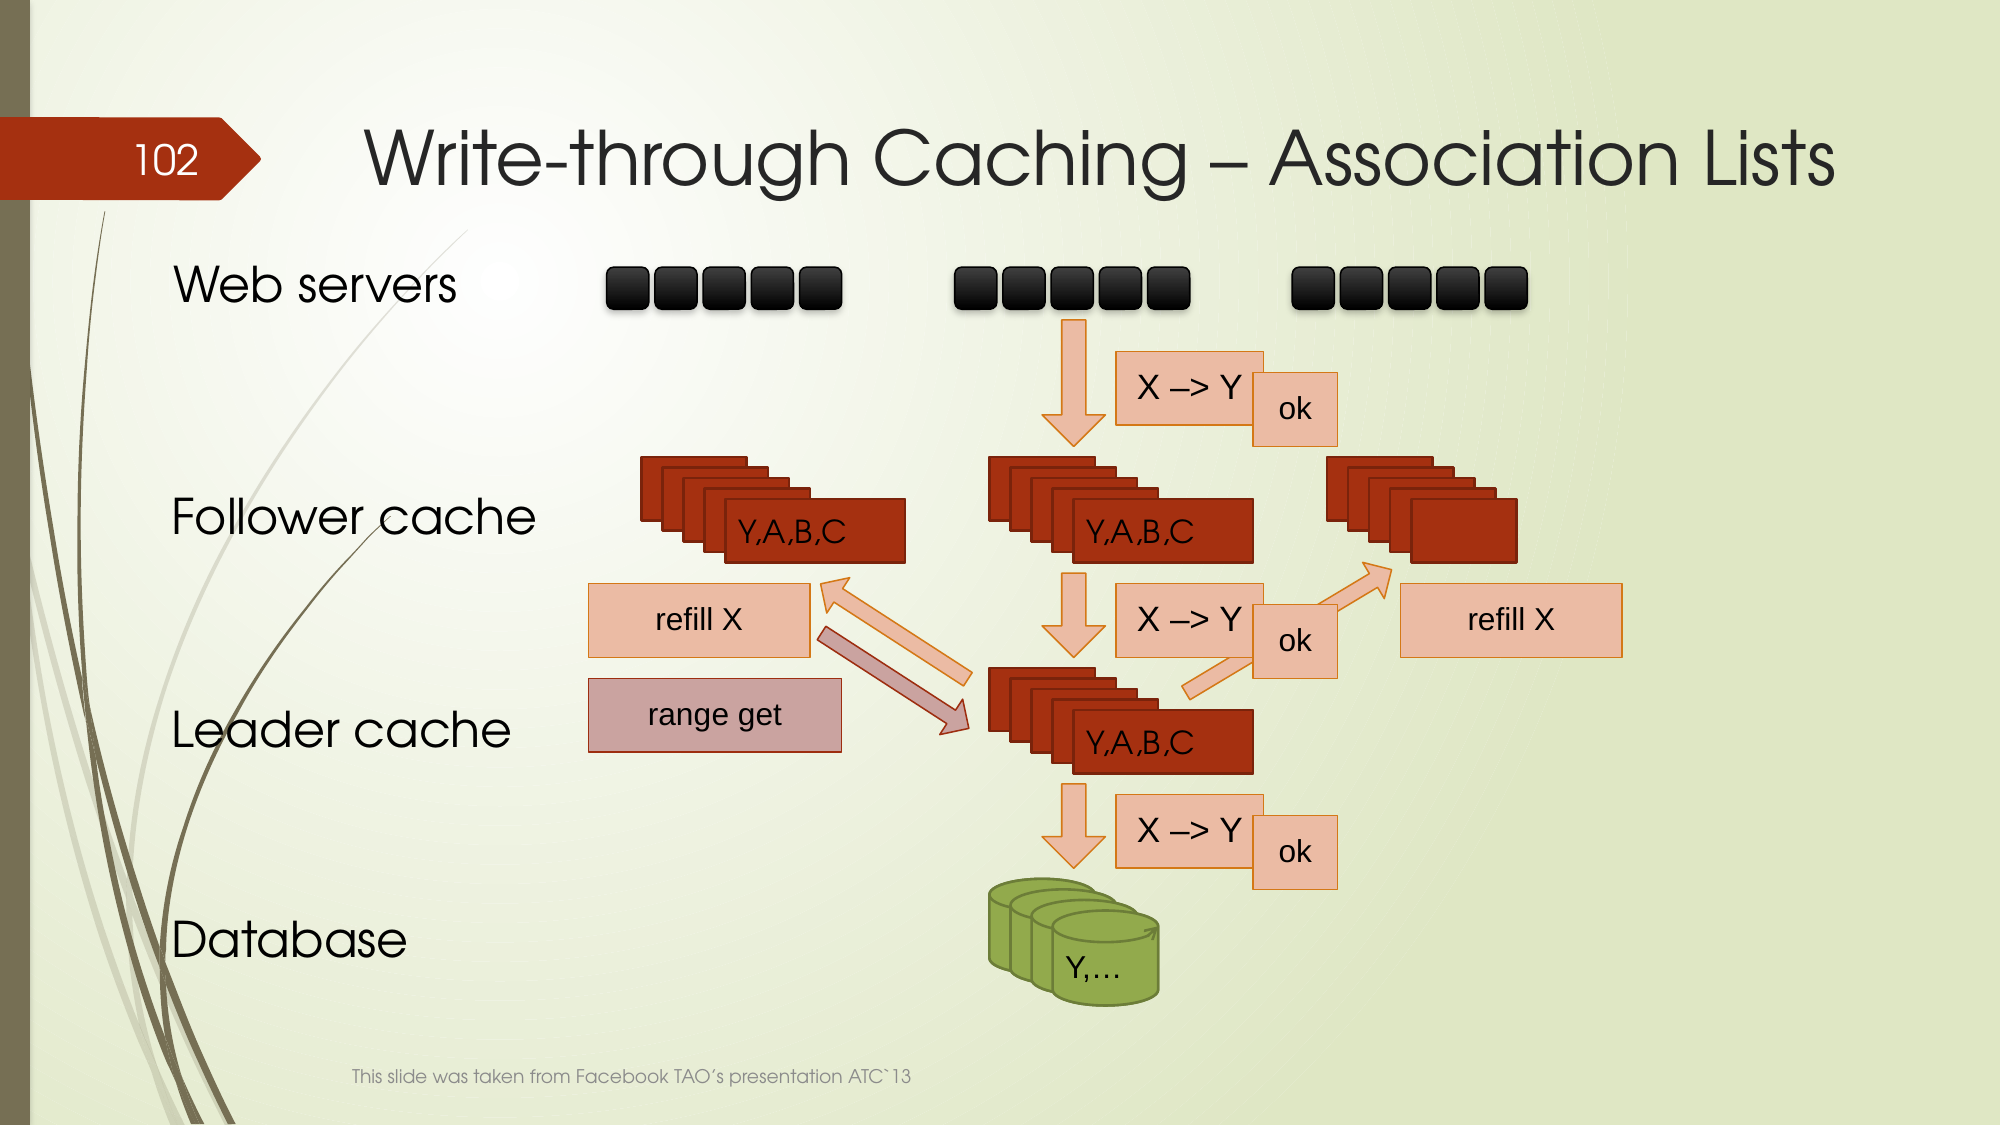

# Write-through Caching – Association Lists
102
Web servers

X –> Y
ok

X,A,B,C

Y,A,B,C

Follower cache

X,A,B,C
Y,A,B,C

refill X
X –> Y
refill X

ok

X,A,B,C

Y,A,B,C
range get
Leader cache

X –> Y
ok

X,…

Y,…
Database
This slide was taken from Facebook TAO’s presentation ATC`13